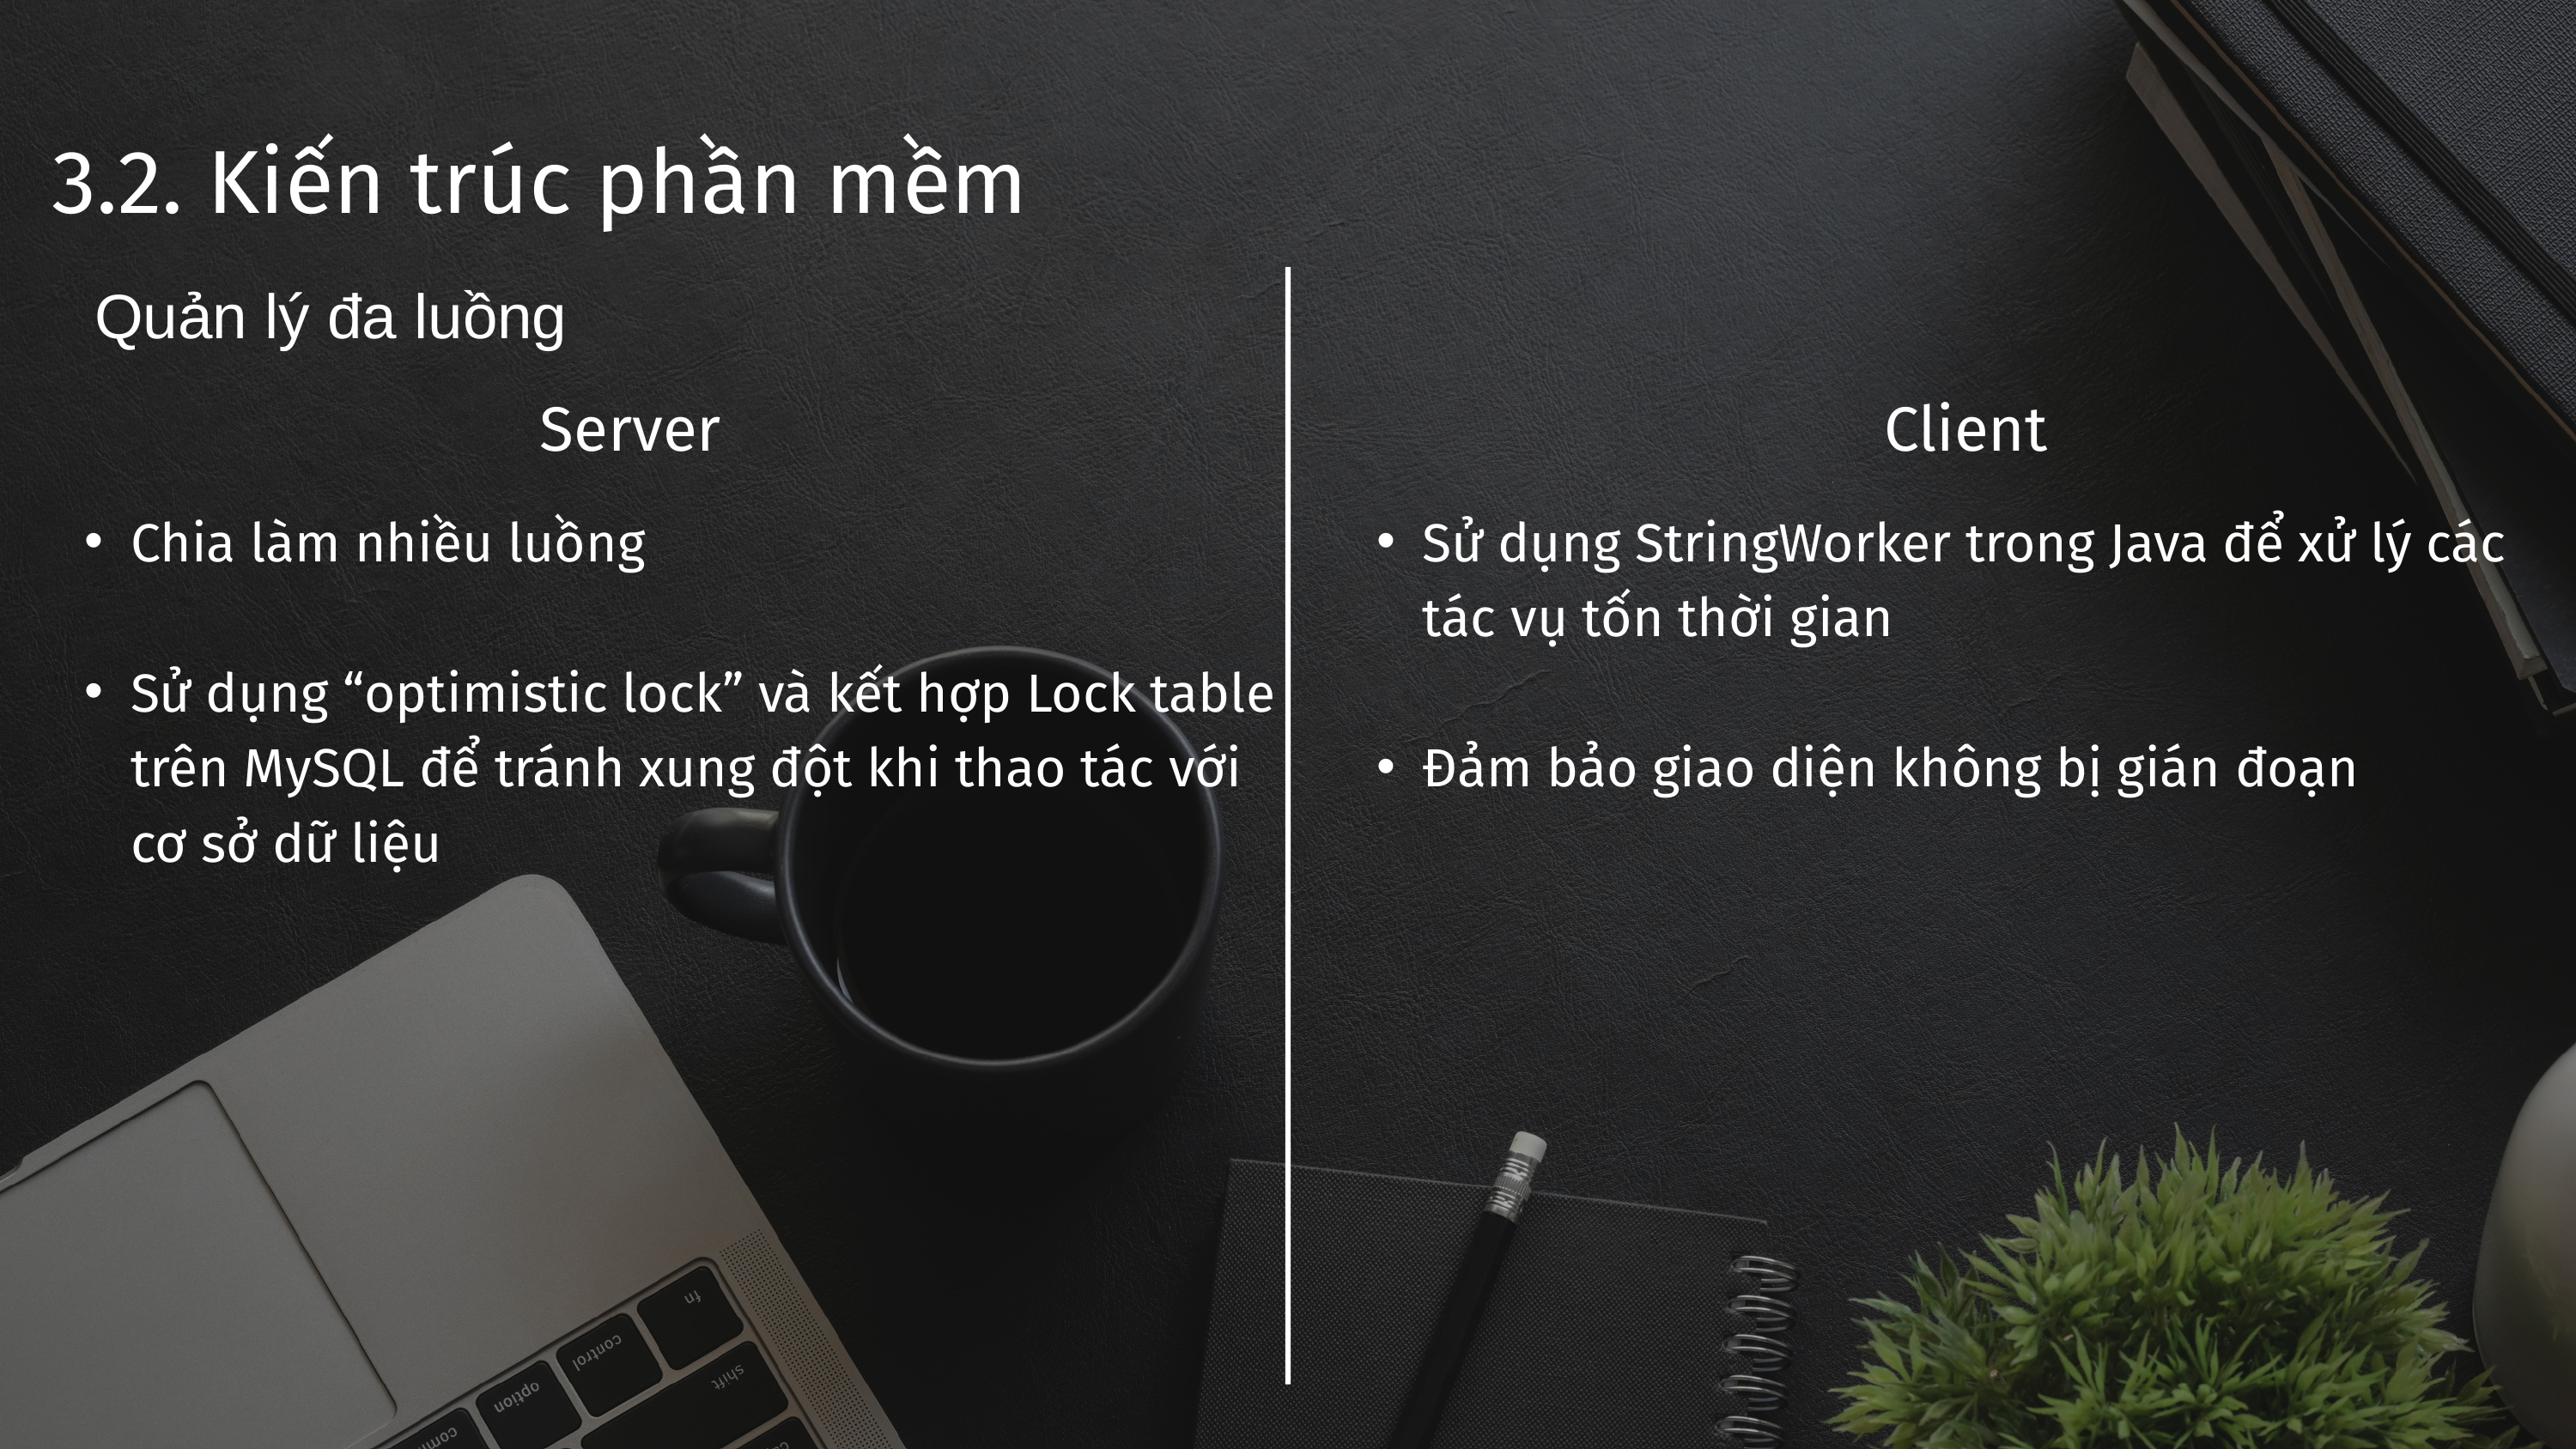

3.2. Kiến trúc phần mềm
Quản lý đa luồng

Server
Client
Chia làm nhiều luồng

Sử dụng “optimistic lock” và kết hợp Lock table trên MySQL để tránh xung đột khi thao tác với cơ sở dữ liệu
Sử dụng StringWorker trong Java để xử lý các tác vụ tốn thời gian

Đảm bảo giao diện không bị gián đoạn